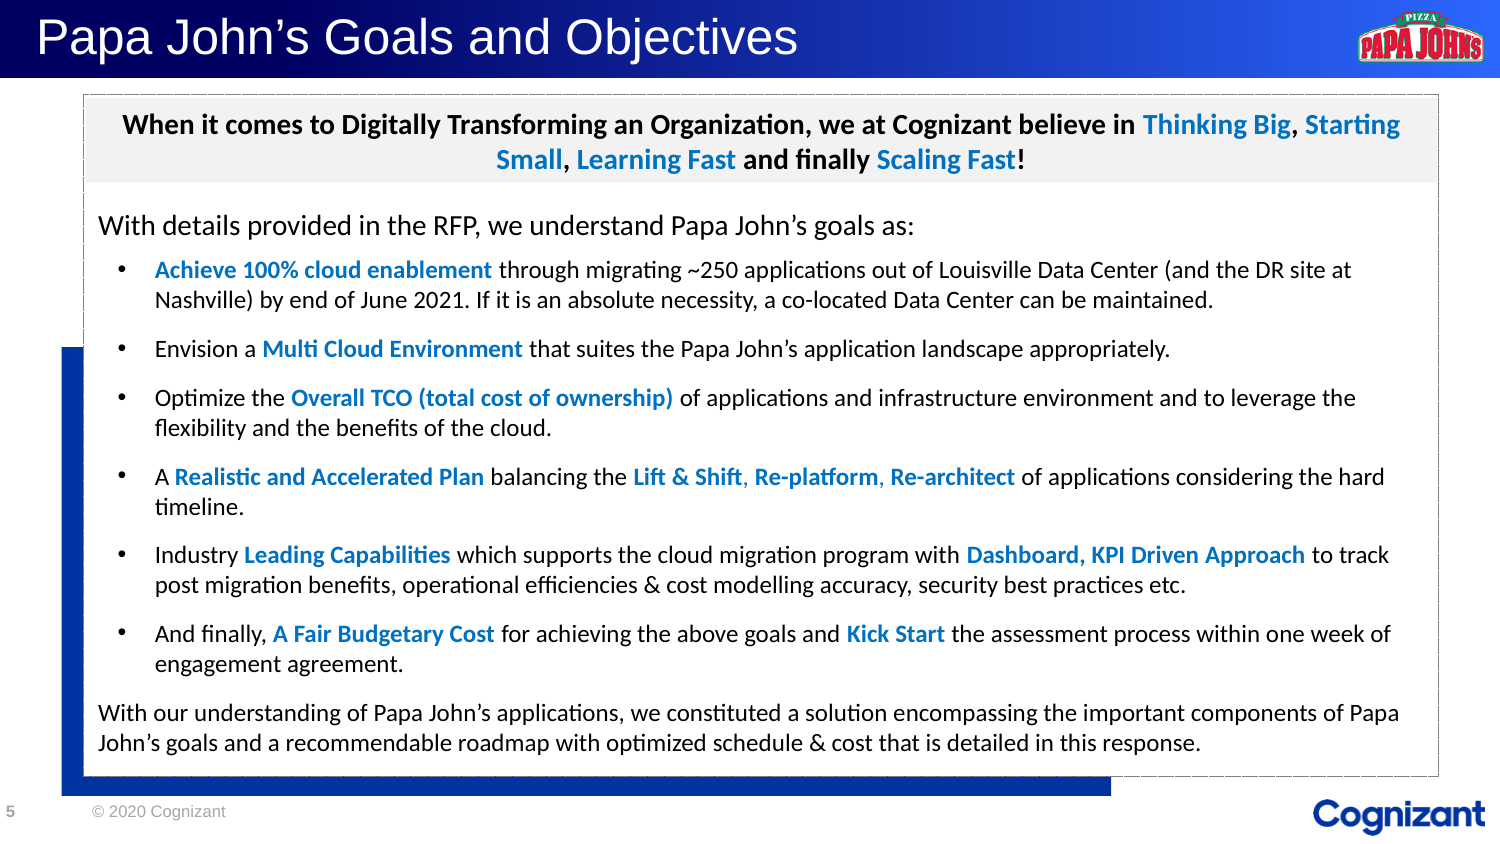

# Papa John’s Goals and Objectives

When it comes to Digitally Transforming an Organization, we at Cognizant believe in Thinking Big, Starting Small, Learning Fast and finally Scaling Fast!
With details provided in the RFP, we understand Papa John’s goals as:
Achieve 100% cloud enablement through migrating ~250 applications out of Louisville Data Center (and the DR site at Nashville) by end of June 2021. If it is an absolute necessity, a co-located Data Center can be maintained.
Envision a Multi Cloud Environment that suites the Papa John’s application landscape appropriately.
Optimize the Overall TCO (total cost of ownership) of applications and infrastructure environment and to leverage the flexibility and the benefits of the cloud.
A Realistic and Accelerated Plan balancing the Lift & Shift, Re-platform, Re-architect of applications considering the hard timeline.
Industry Leading Capabilities which supports the cloud migration program with Dashboard, KPI Driven Approach to track post migration benefits, operational efficiencies & cost modelling accuracy, security best practices etc.
And finally, A Fair Budgetary Cost for achieving the above goals and Kick Start the assessment process within one week of engagement agreement.
With our understanding of Papa John’s applications, we constituted a solution encompassing the important components of Papa John’s goals and a recommendable roadmap with optimized schedule & cost that is detailed in this response.